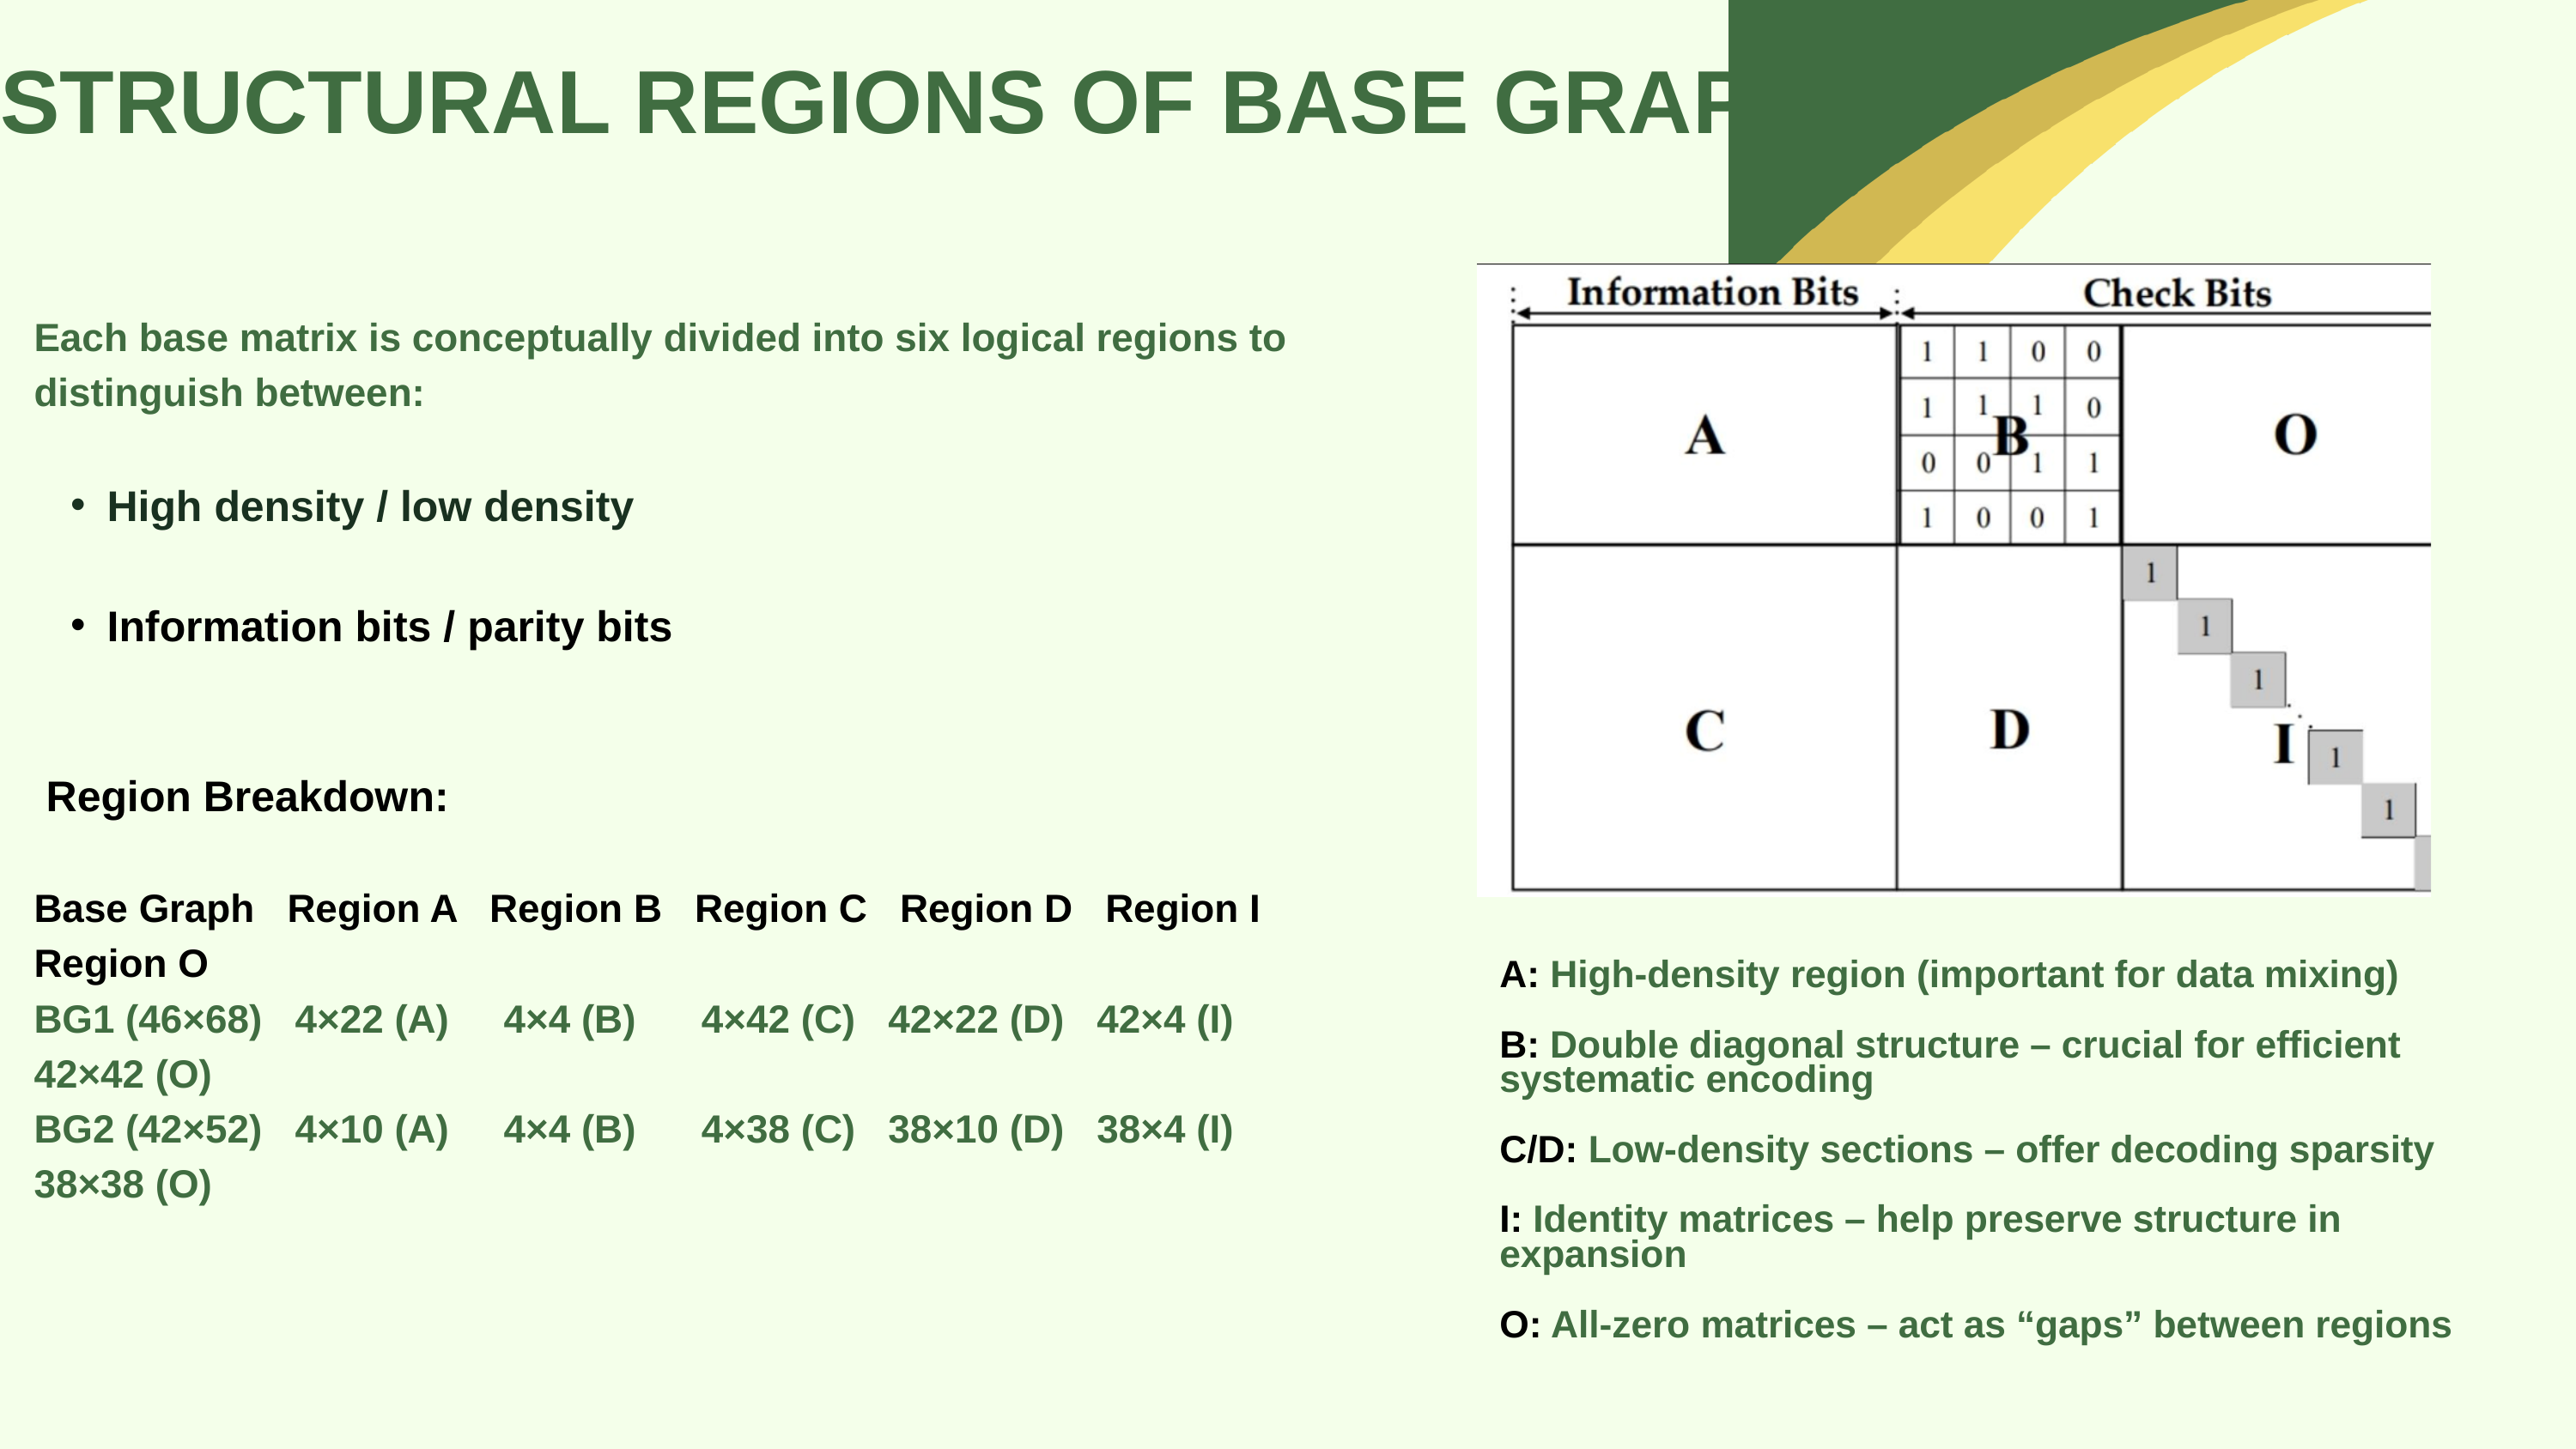

STRUCTURAL REGIONS OF BASE GRAPHS

Each base matrix is conceptually divided into six logical regions to distinguish between:

High density / low density

Information bits / parity bits

 Region Breakdown:

Base Graph   Region A   Region B   Region C   Region D   Region I     Region O
BG1 (46×68)   4×22 (A)     4×4 (B)      4×42 (C)   42×22 (D)   42×4 (I)     42×42 (O)
BG2 (42×52)   4×10 (A)     4×4 (B)      4×38 (C)   38×10 (D)   38×4 (I)     38×38 (O)

A: High-density region (important for data mixing)

B: Double diagonal structure – crucial for efficient systematic encoding

C/D: Low-density sections – offer decoding sparsity

I: Identity matrices – help preserve structure in expansion

O: All-zero matrices – act as “gaps” between regions